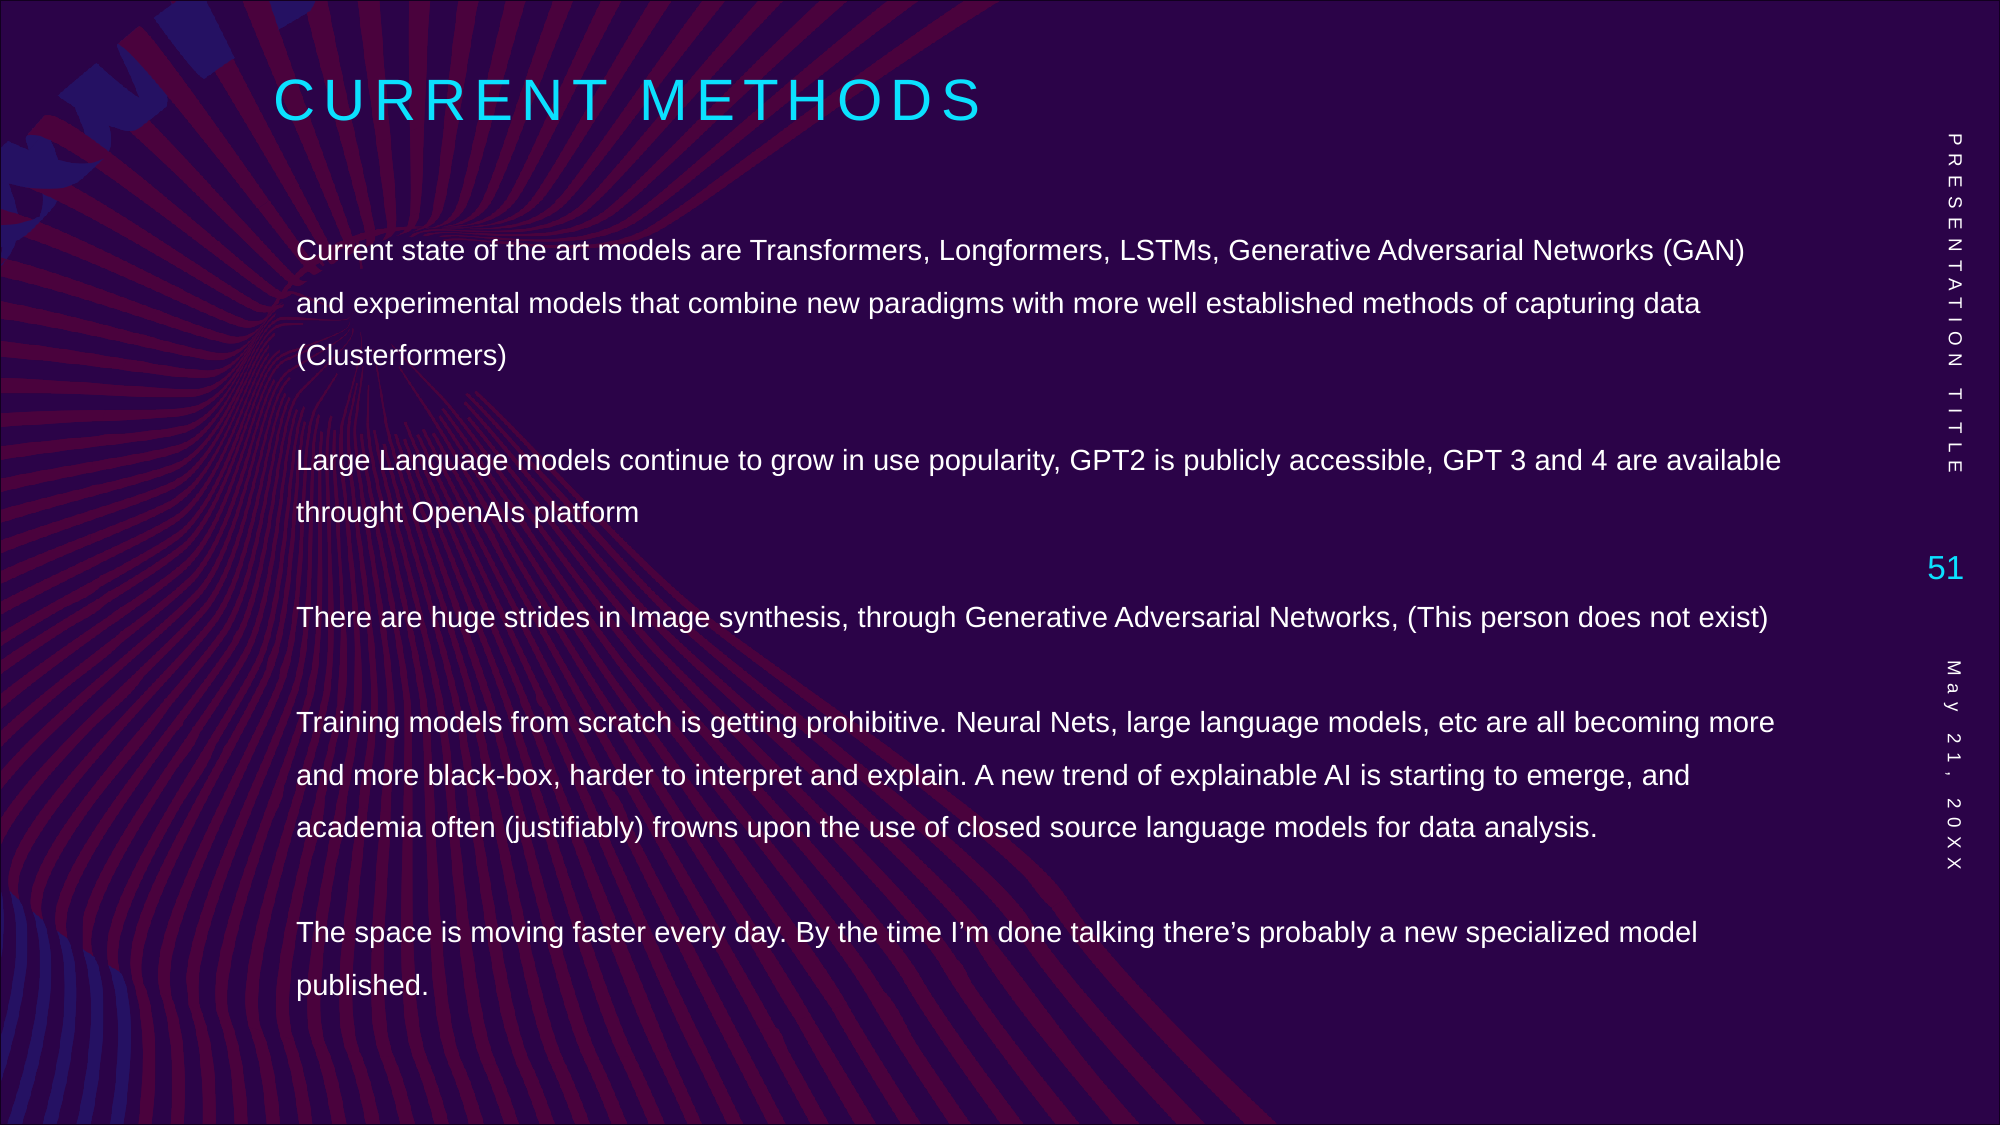

# Current Methods
Current state of the art models are Transformers, Longformers, LSTMs, Generative Adversarial Networks (GAN) and experimental models that combine new paradigms with more well established methods of capturing data (Clusterformers)

Large Language models continue to grow in use popularity, GPT2 is publicly accessible, GPT 3 and 4 are available throught OpenAIs platform

There are huge strides in Image synthesis, through Generative Adversarial Networks, (This person does not exist)

Training models from scratch is getting prohibitive. Neural Nets, large language models, etc are all becoming more and more black-box, harder to interpret and explain. A new trend of explainable AI is starting to emerge, and academia often (justifiably) frowns upon the use of closed source language models for data analysis.

The space is moving faster every day. By the time I’m done talking there’s probably a new specialized model published.

PRESENTATION TITLE
51
May 21, 20XX